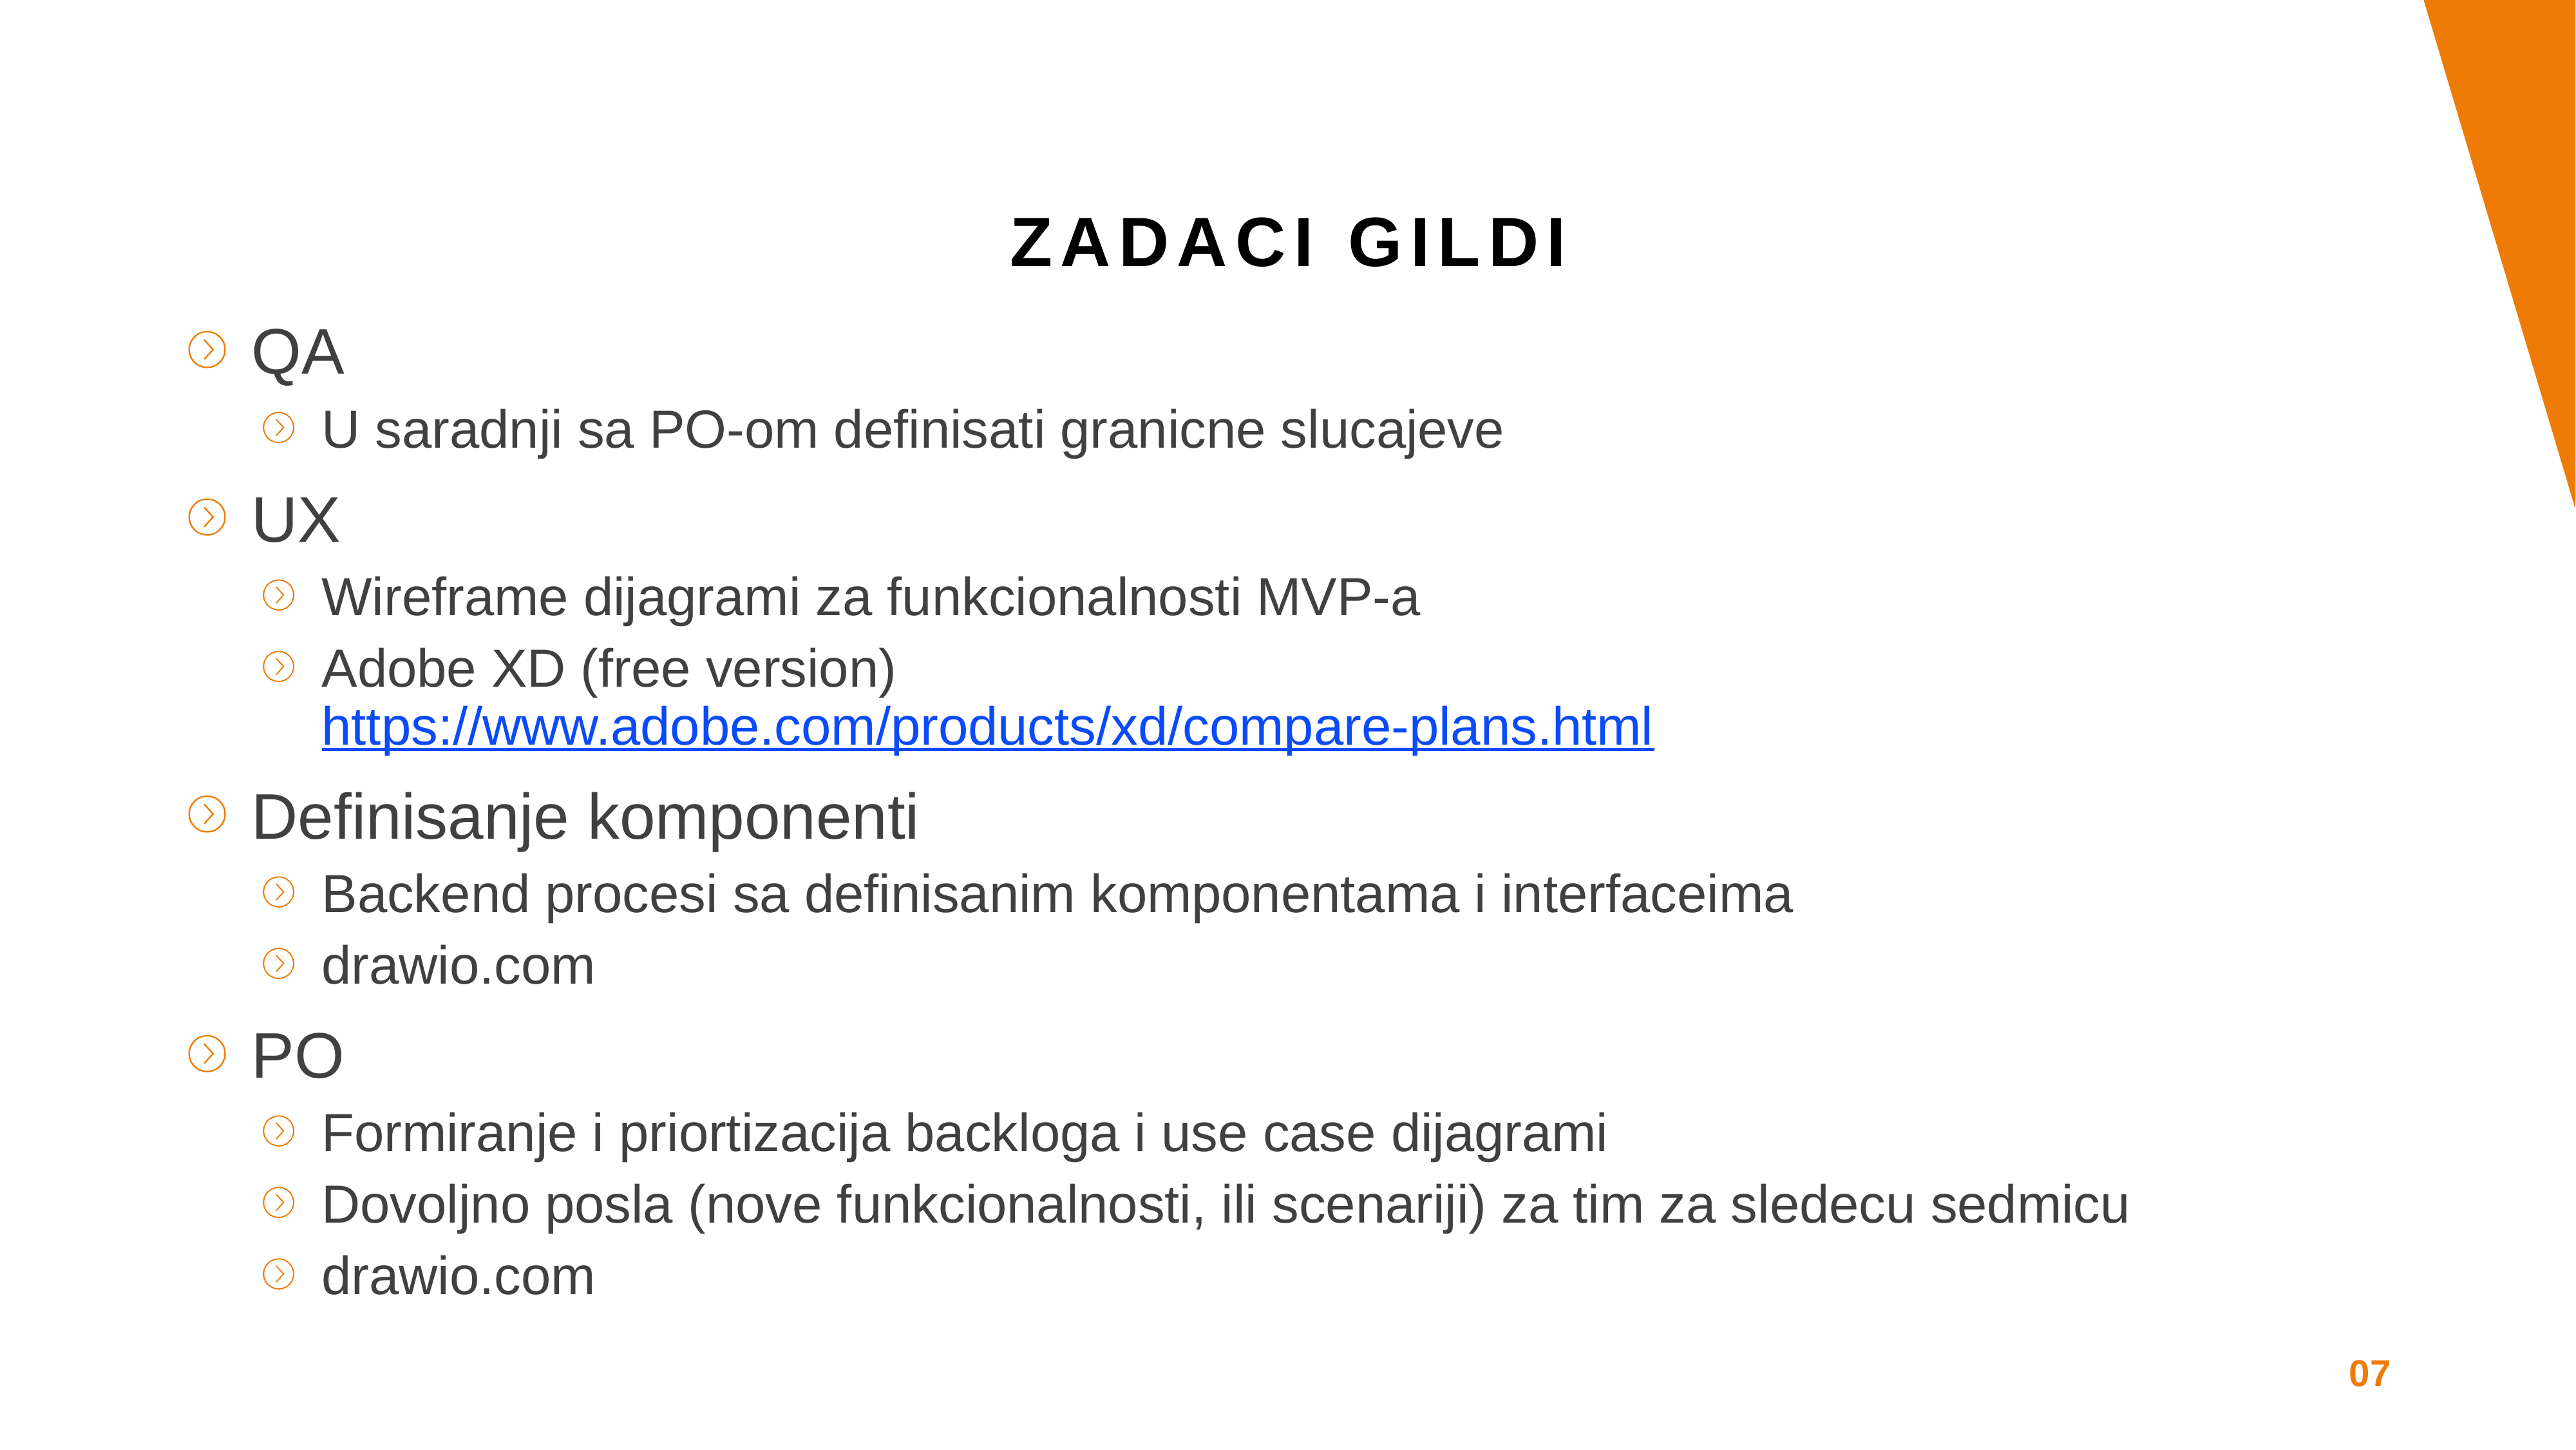

ZADACI GILDI
QA
U saradnji sa PO-om definisati granicne slucajeve
UX
Wireframe dijagrami za funkcionalnosti MVP-a
Adobe XD (free version) https://www.adobe.com/products/xd/compare-plans.html
Definisanje komponenti
Backend procesi sa definisanim komponentama i interfaceima
drawio.com
PO
Formiranje i priortizacija backloga i use case dijagrami
Dovoljno posla (nove funkcionalnosti, ili scenariji) za tim za sledecu sedmicu
drawio.com